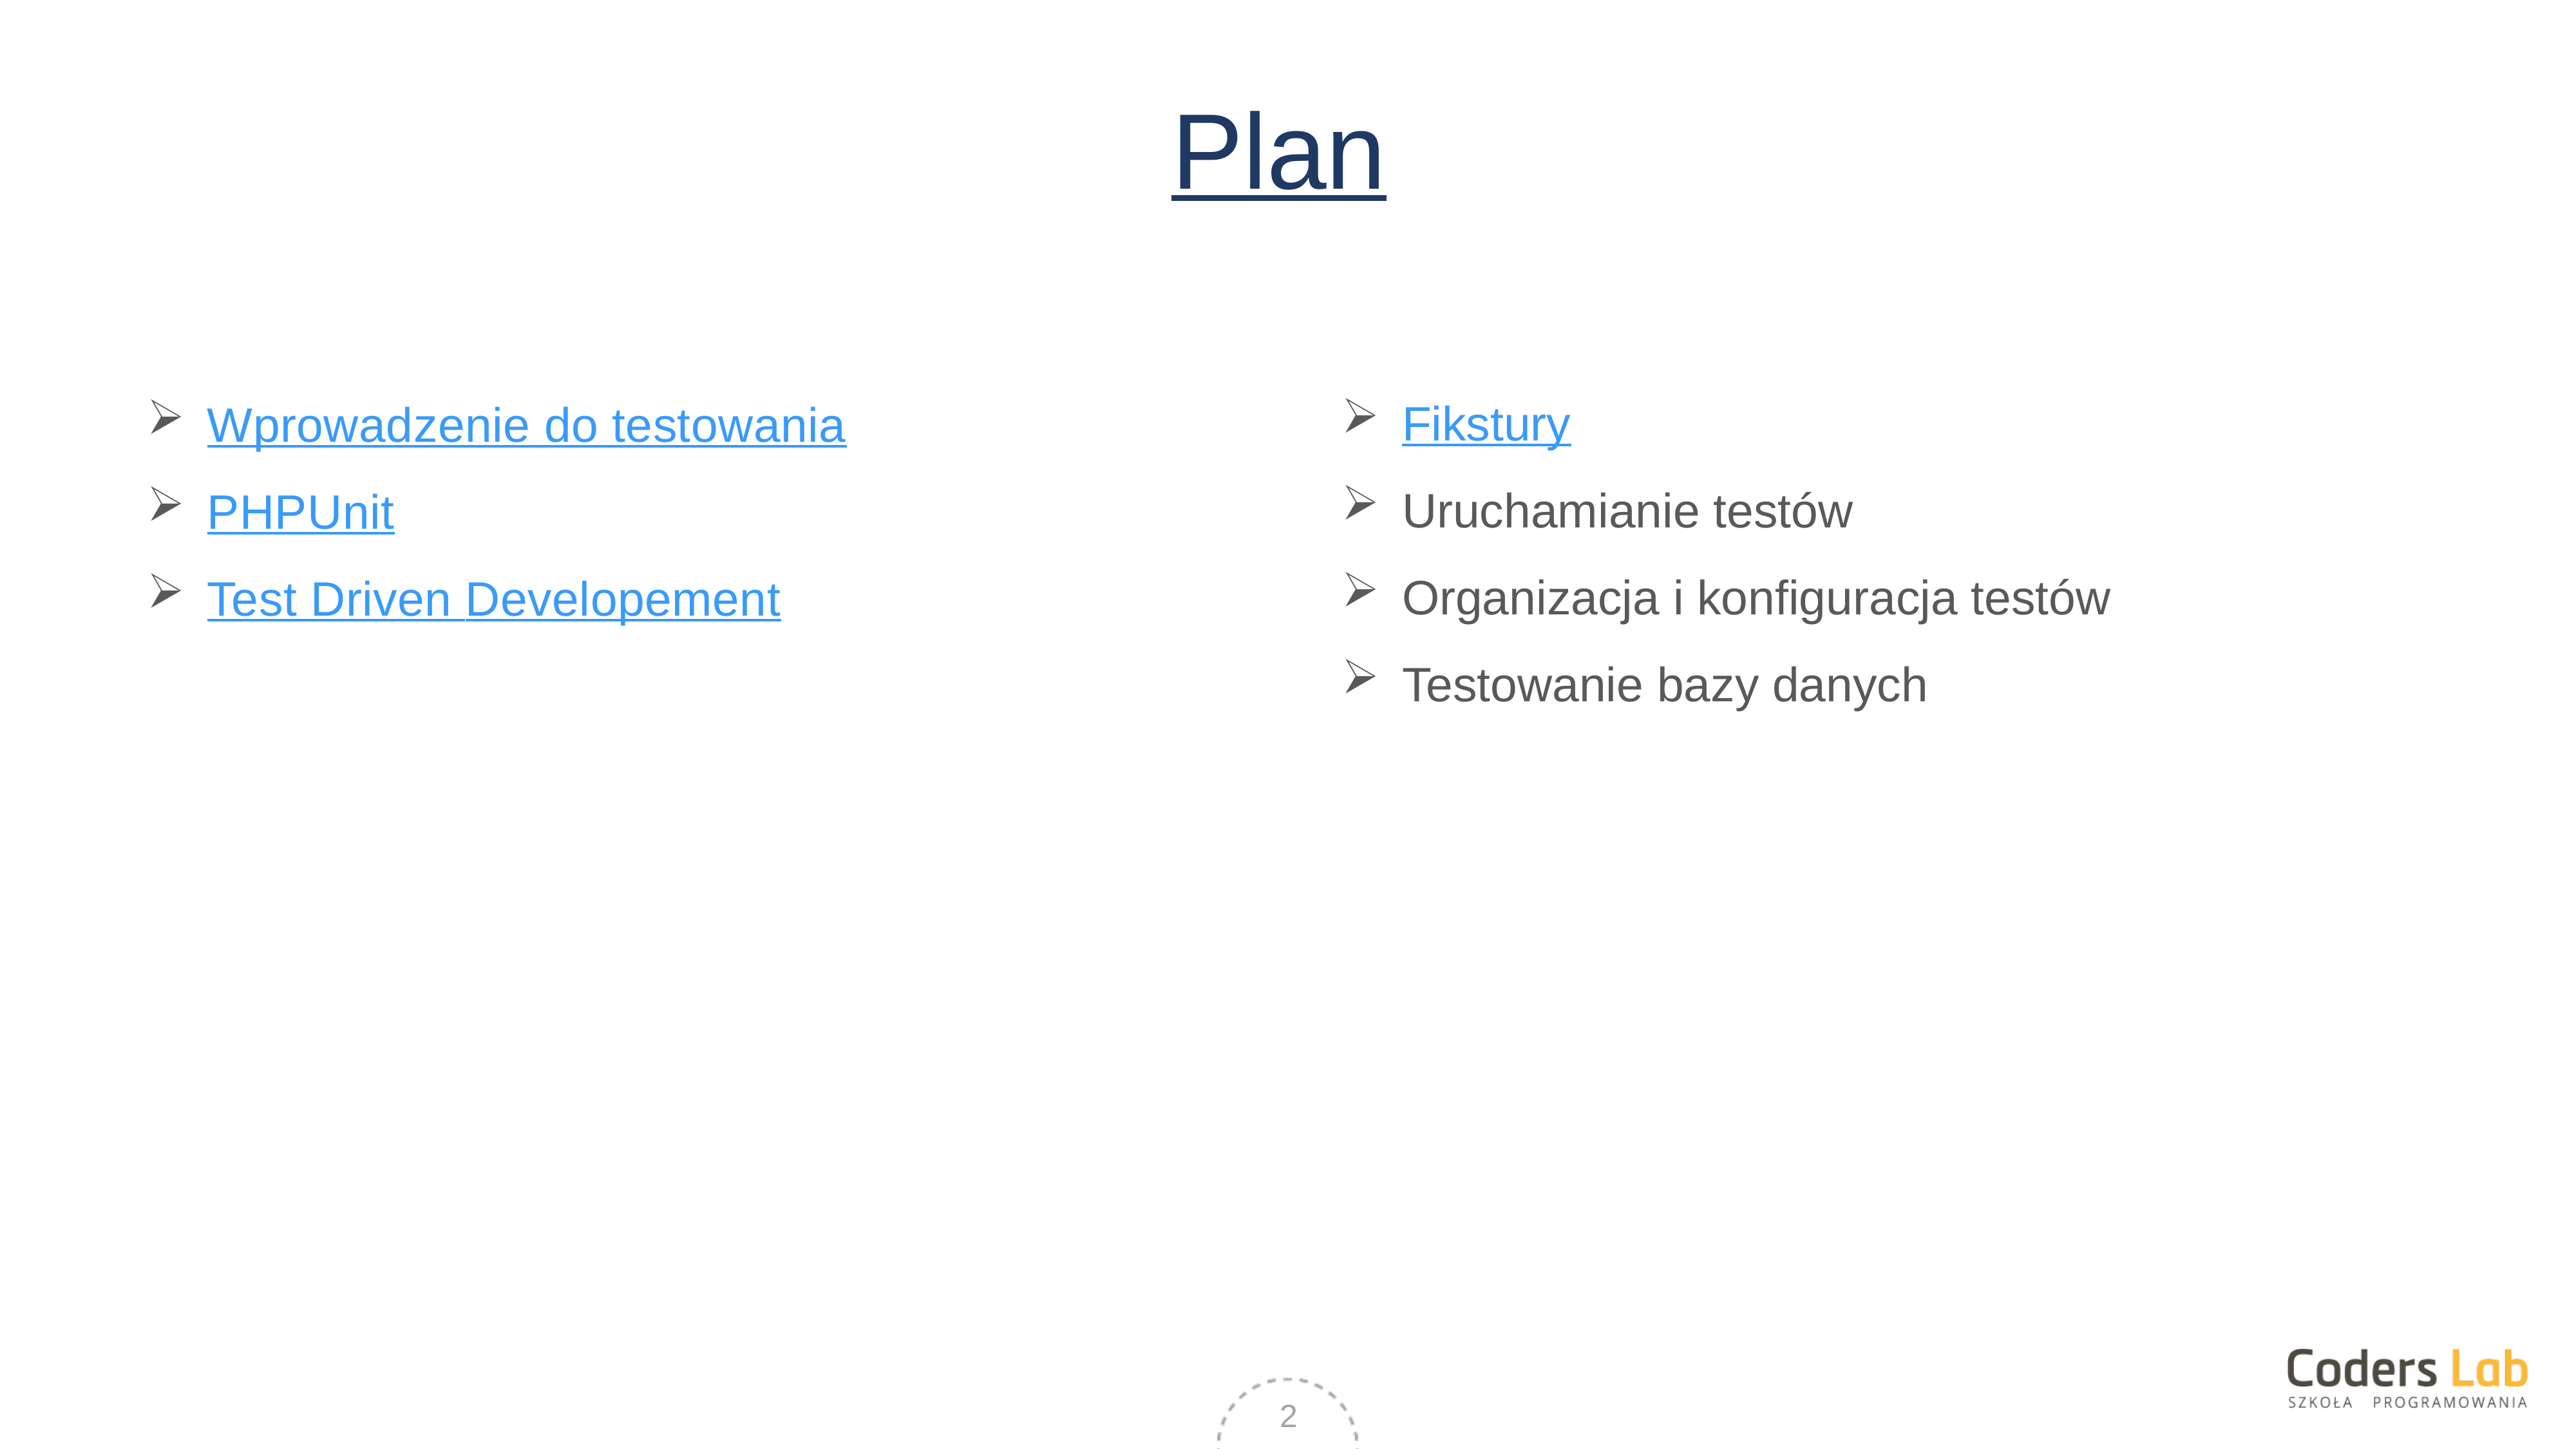

# Plan
Fikstury
Uruchamianie testów
Organizacja i konfiguracja testów
Testowanie bazy danych
Wprowadzenie do testowania
PHPUnit
Test Driven Developement

2